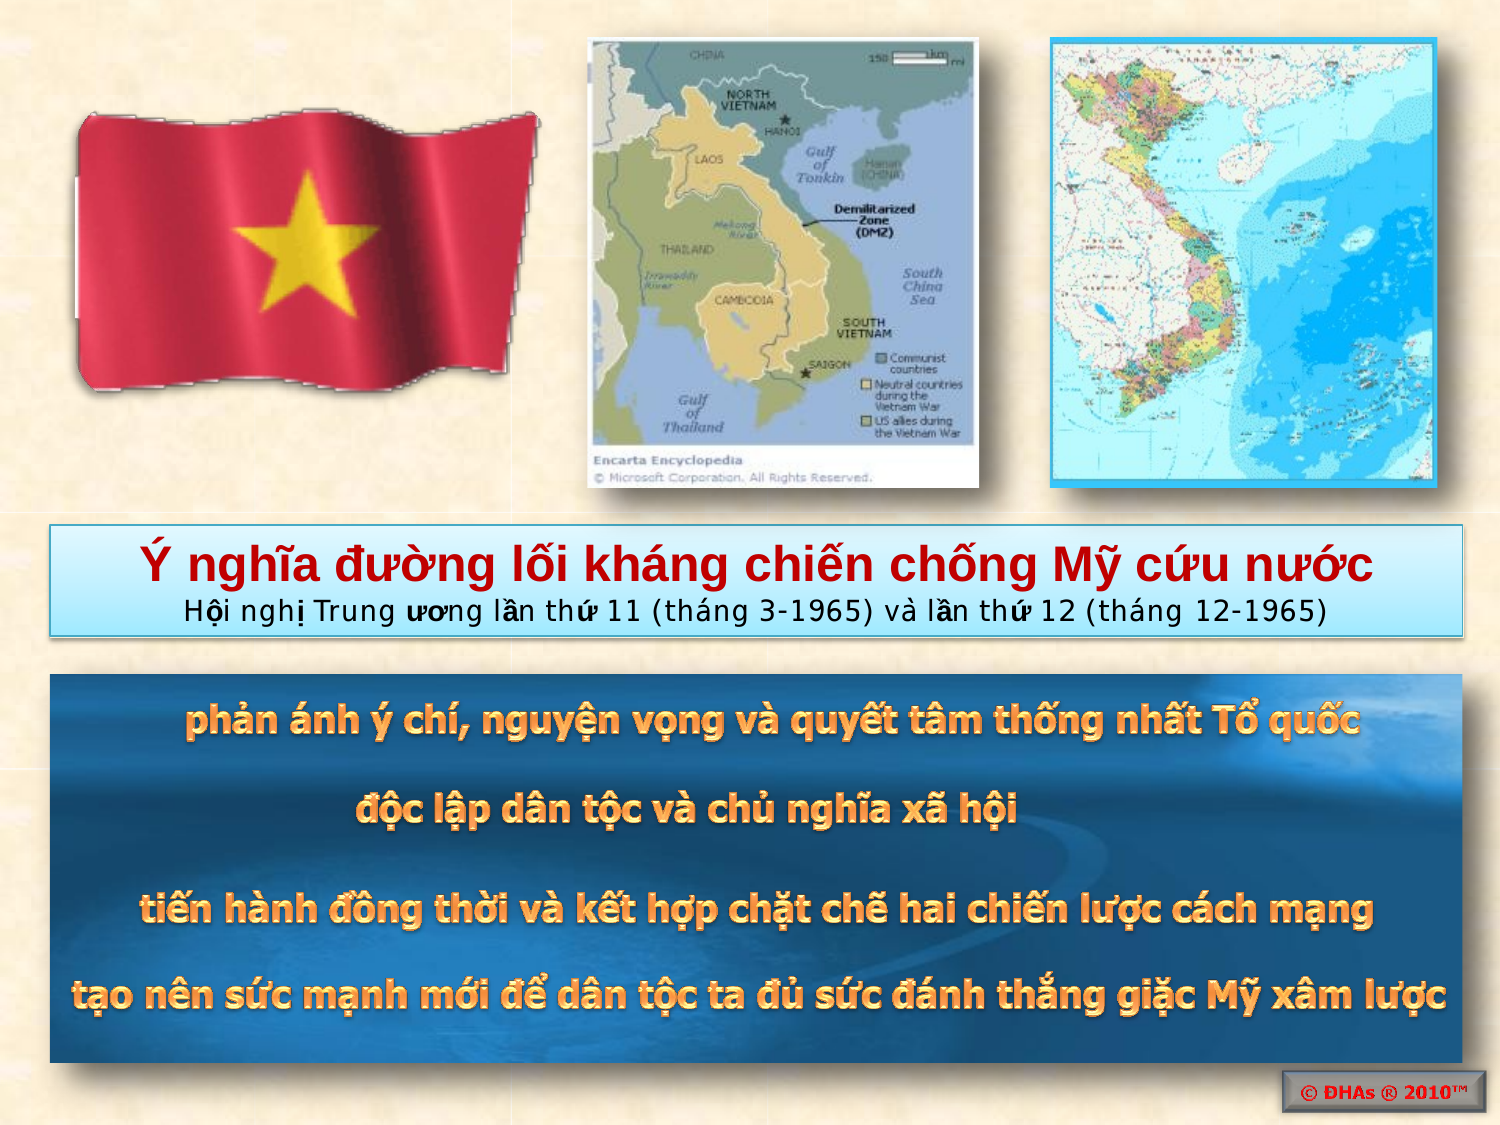

Ý nghĩa đường lối kháng chiến chống Mỹ cứu nước
Hội nghị Trung ương lần thứ 11 (tháng 3-1965) và lần thứ 12 (tháng 12-1965)